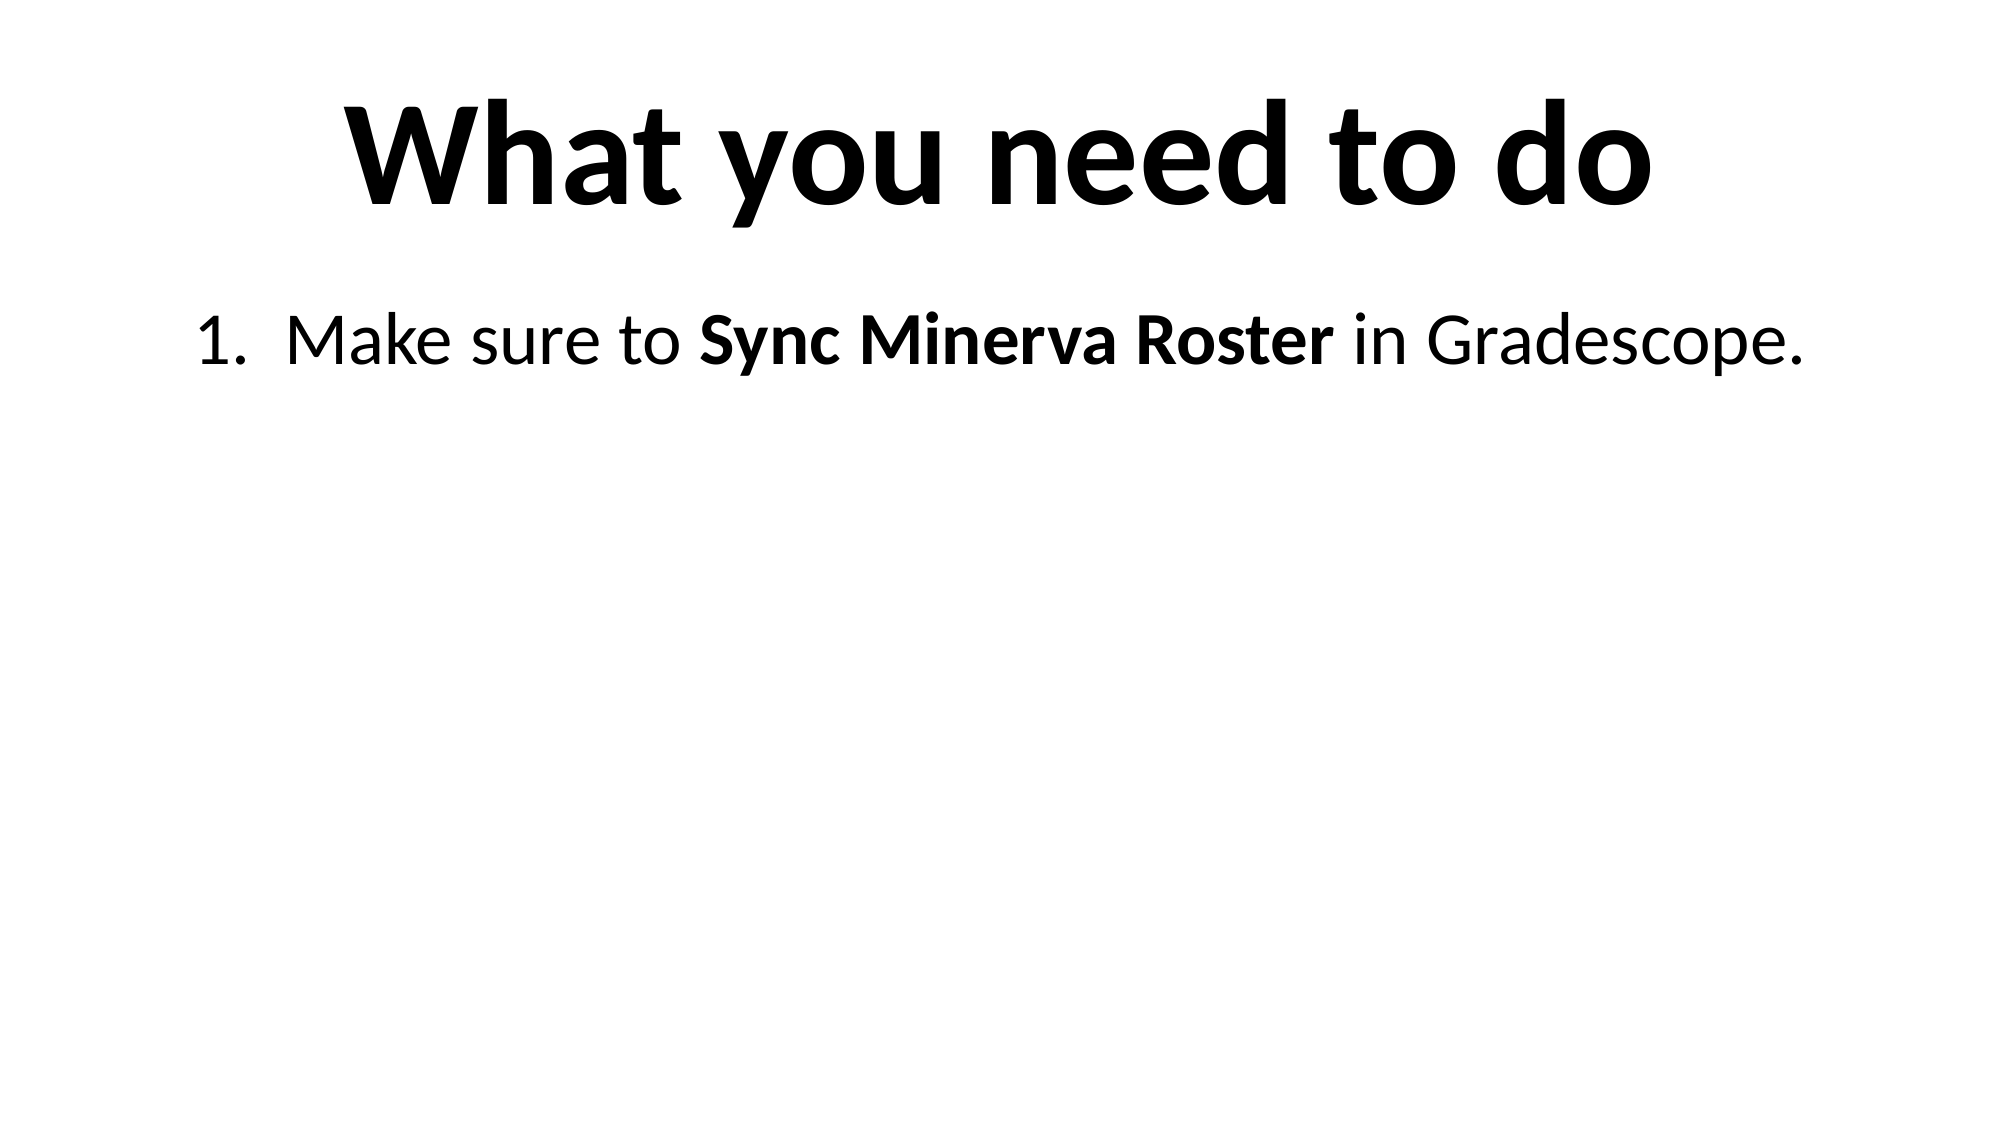

What you need to do
1.  Make sure to Sync Minerva Roster in Gradescope.